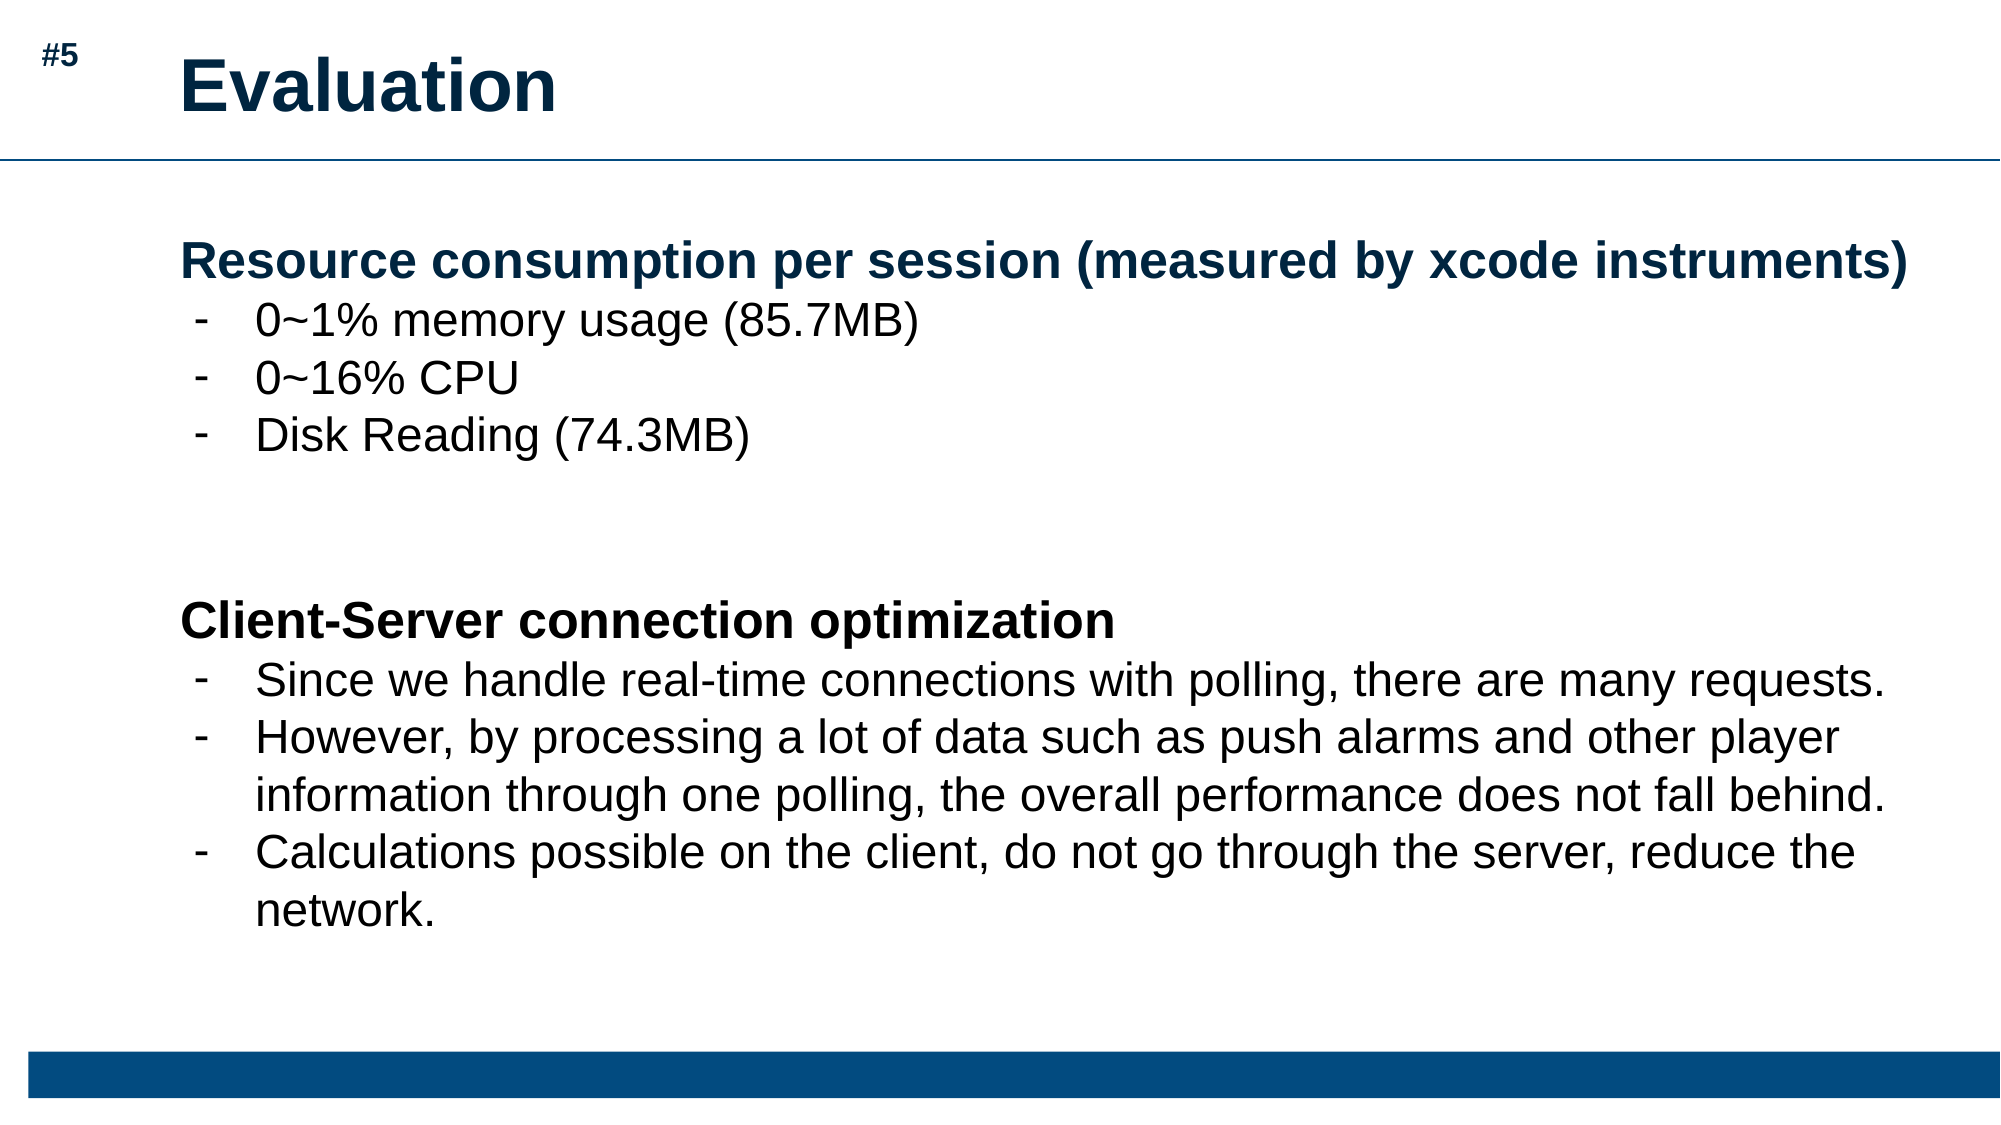

#5
Evaluation
Resource consumption per session (measured by xcode instruments)
0~1% memory usage (85.7MB)
0~16% CPU
Disk Reading (74.3MB)

Client-Server connection optimization
Since we handle real-time connections with polling, there are many requests.
However, by processing a lot of data such as push alarms and other player information through one polling, the overall performance does not fall behind.
Calculations possible on the client, do not go through the server, reduce the network.